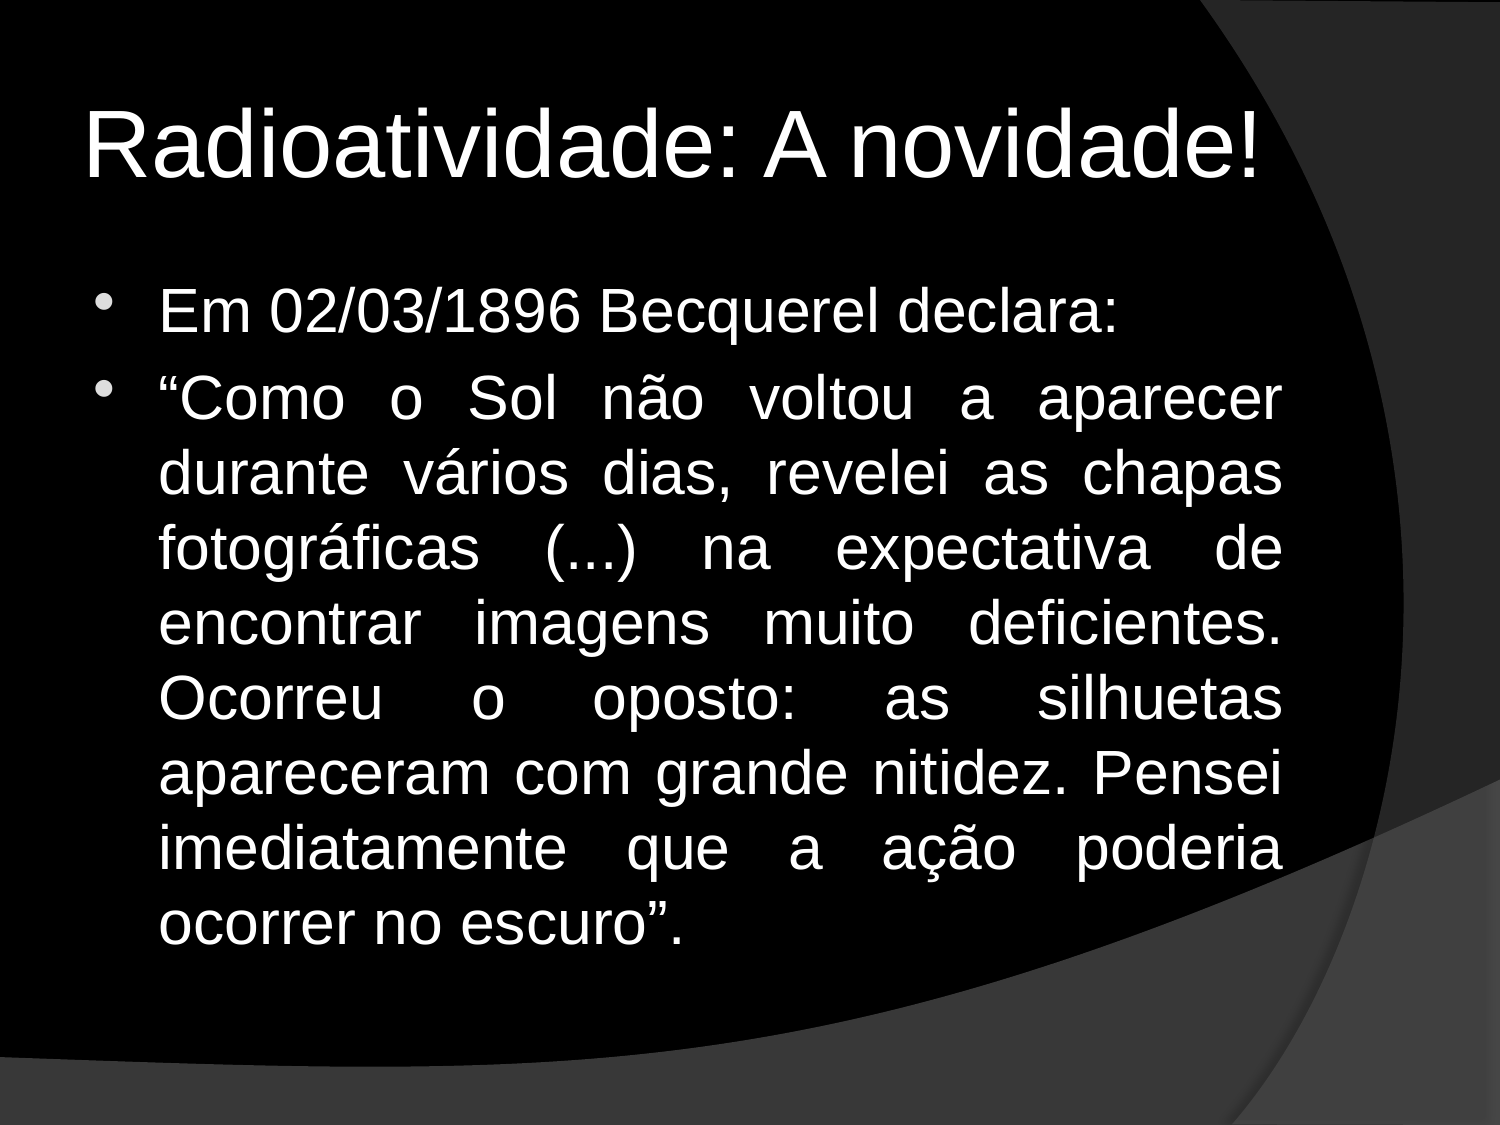

# Radioatividade: A novidade!
Em 02/03/1896 Becquerel declara:
“Como o Sol não voltou a aparecer durante vários dias, revelei as chapas fotográficas (...) na expectativa de encontrar imagens muito deficientes. Ocorreu o oposto: as silhuetas apareceram com grande nitidez. Pensei imediatamente que a ação poderia ocorrer no escuro”.